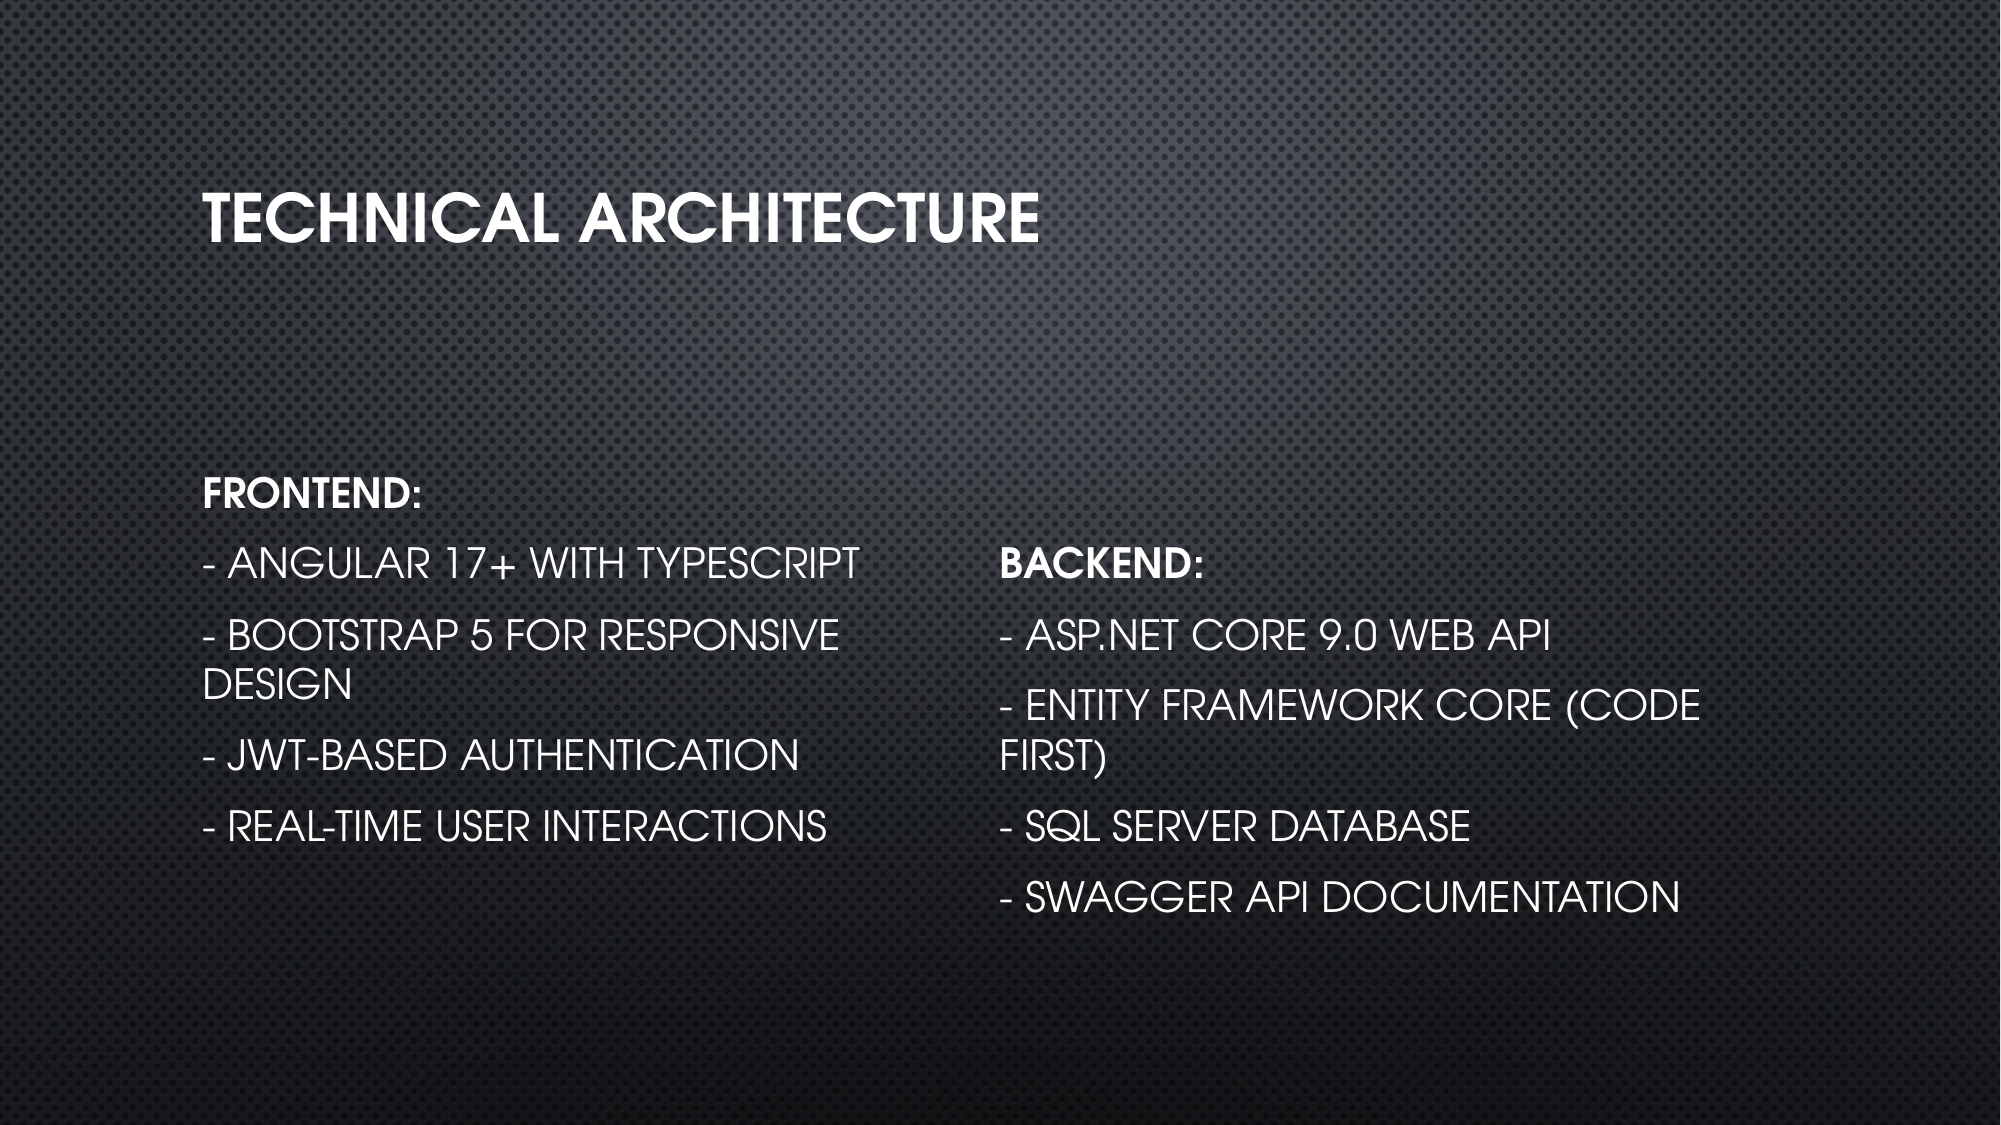

# Technical Architecture
Frontend:
- Angular 17+ with TypeScript
- Bootstrap 5 for responsive design
- JWT-based authentication
- Real-time user interactions

Backend:
- ASP.NET Core 9.0 Web API
- Entity Framework Core (Code First)
- SQL Server database
- Swagger API documentation